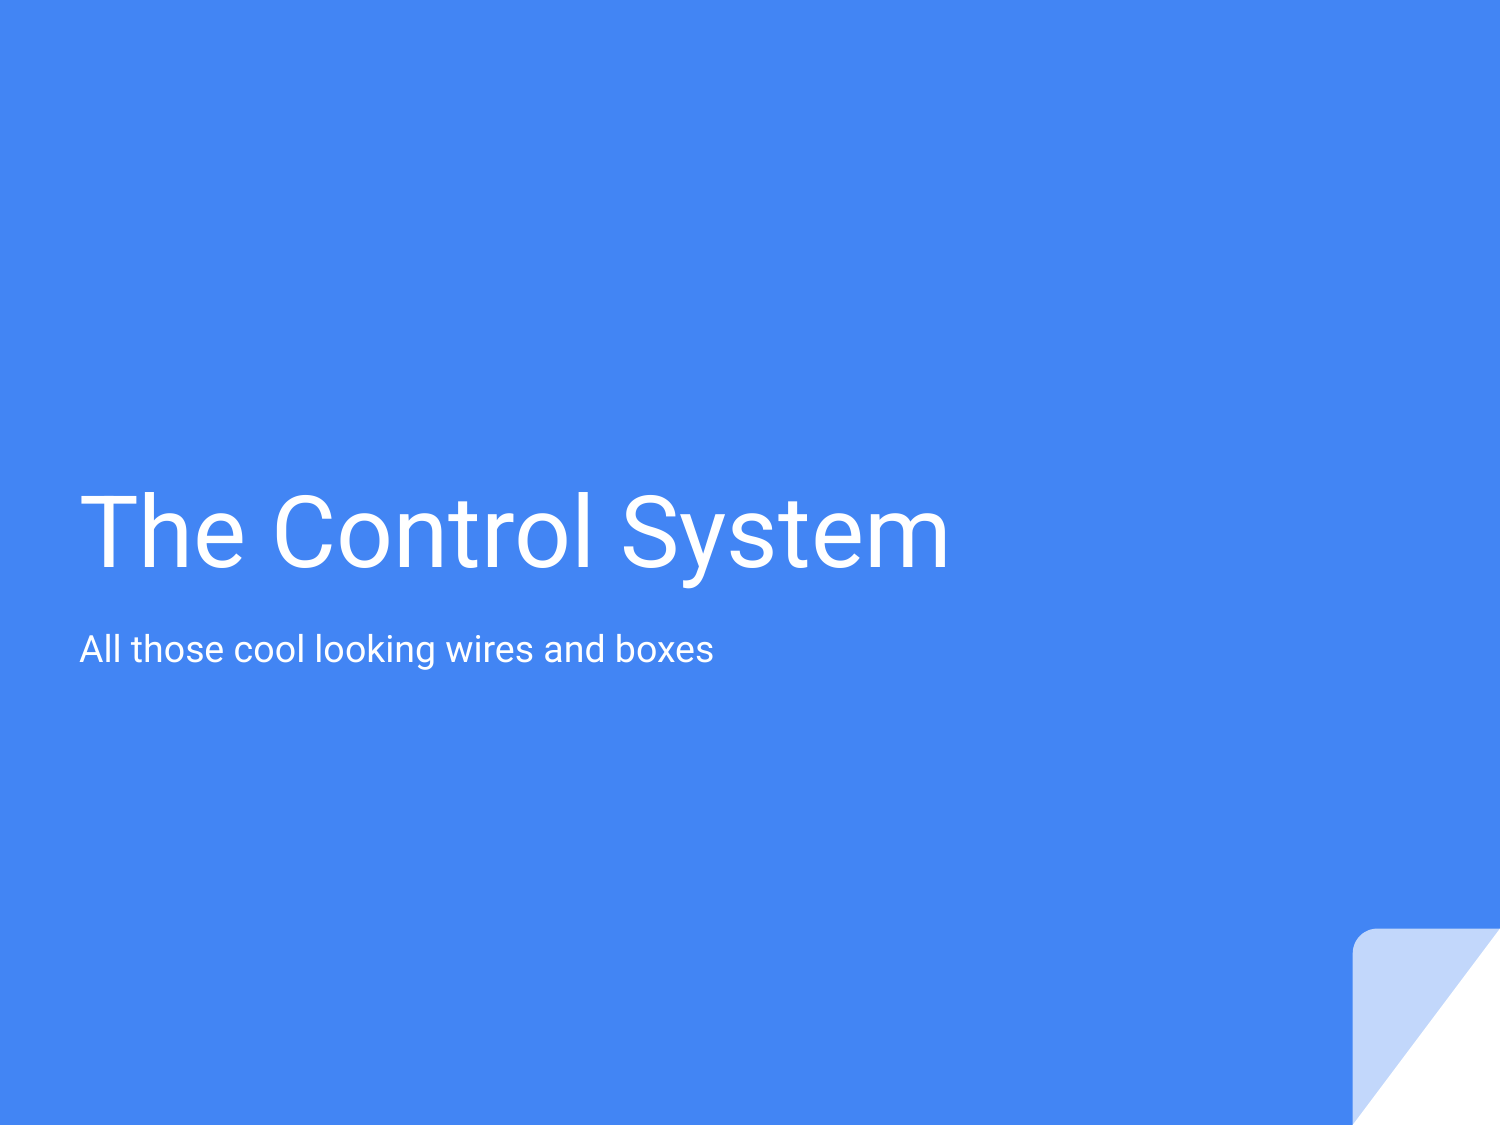

# The Control System
All those cool looking wires and boxes